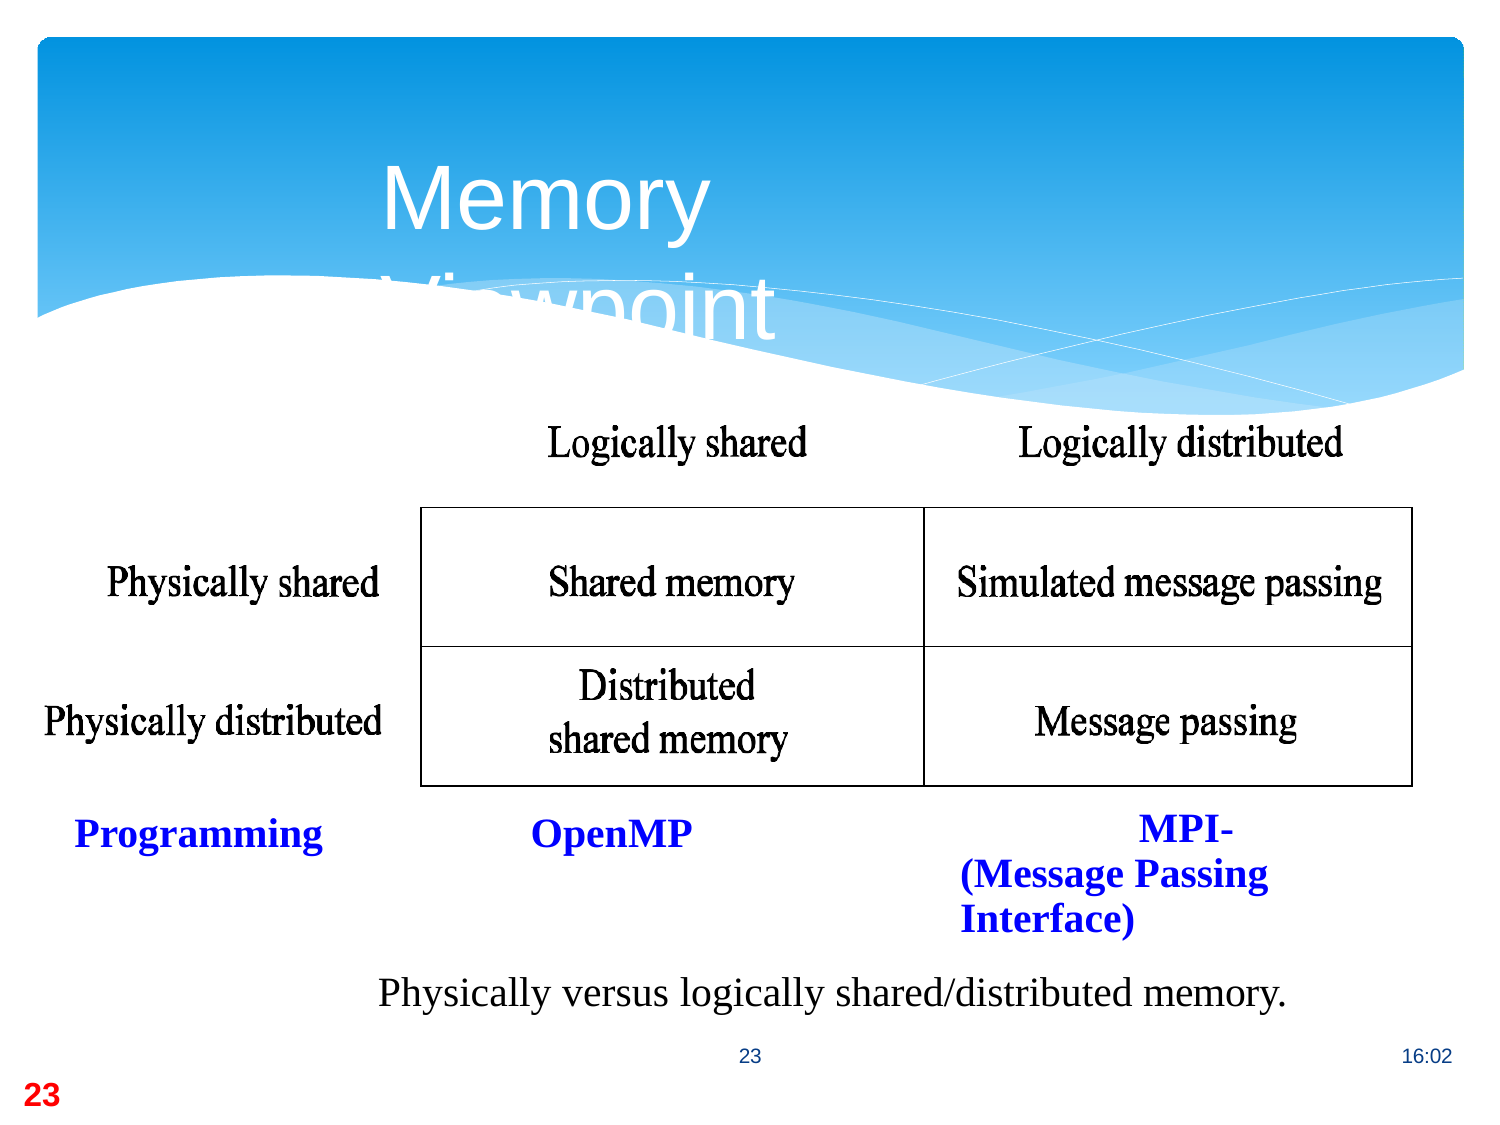

# Memory Viewpoint

|  |  |
| --- | --- |
|  |  |

Programming
OpenMP
MPI-
(Message Passing Interface)
Physically versus logically shared/distributed memory.
23
16:02
23